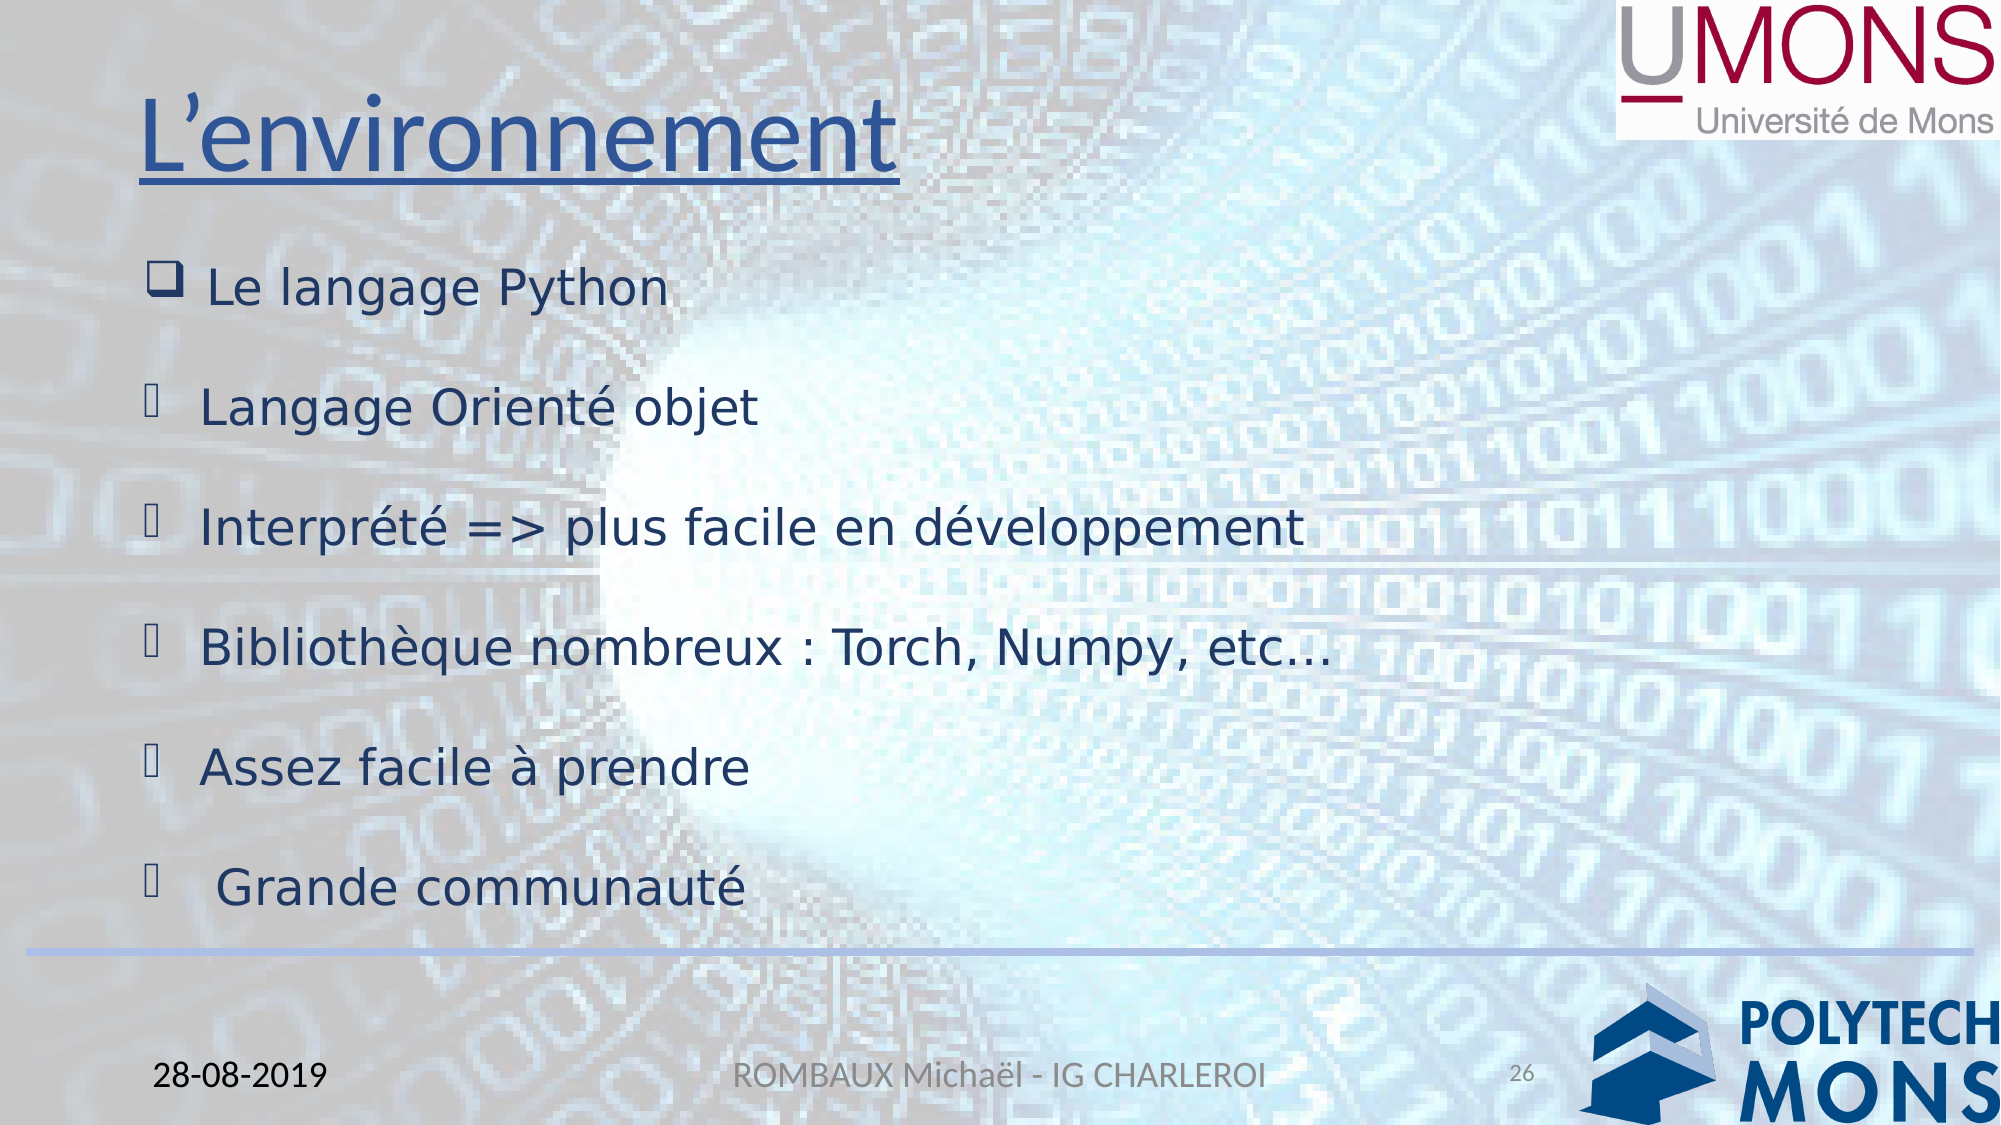

# L’environnement
 Le langage Python

Langage Orienté objet

Interprété => plus facile en développement

Bibliothèque nombreux : Torch, Numpy, etc…

Assez facile à prendre

 Grande communauté

26
28-08-2019
ROMBAUX Michaël - IG CHARLEROI